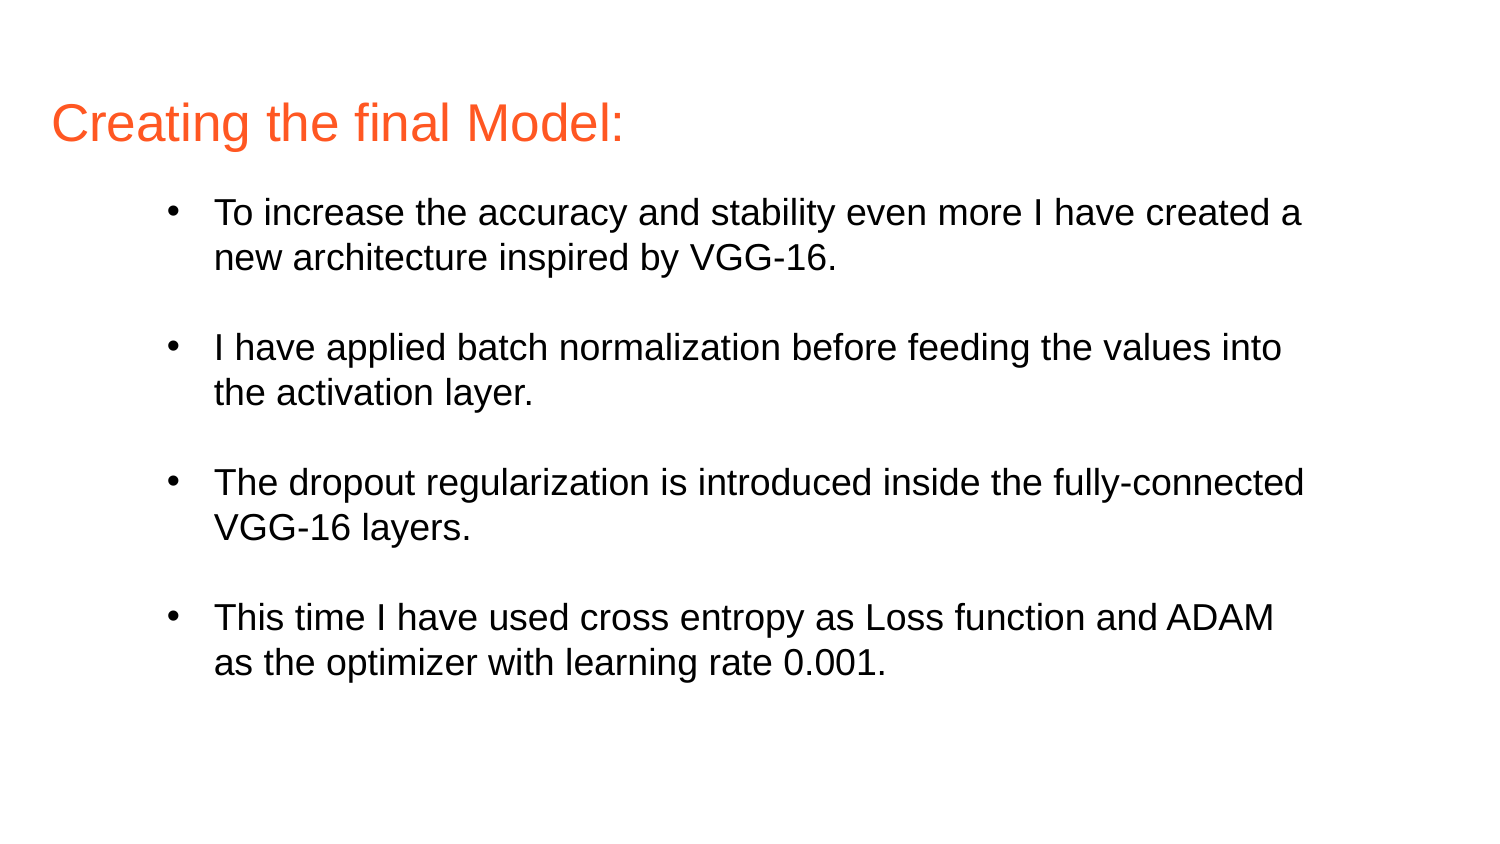

# Creating the final Model:

To increase the accuracy and stability even more I have created a new architecture inspired by VGG-16.

I have applied batch normalization before feeding the values into the activation layer.

The dropout regularization is introduced inside the fully-connected VGG-16 layers.

This time I have used cross entropy as Loss function and ADAM as the optimizer with learning rate 0.001.